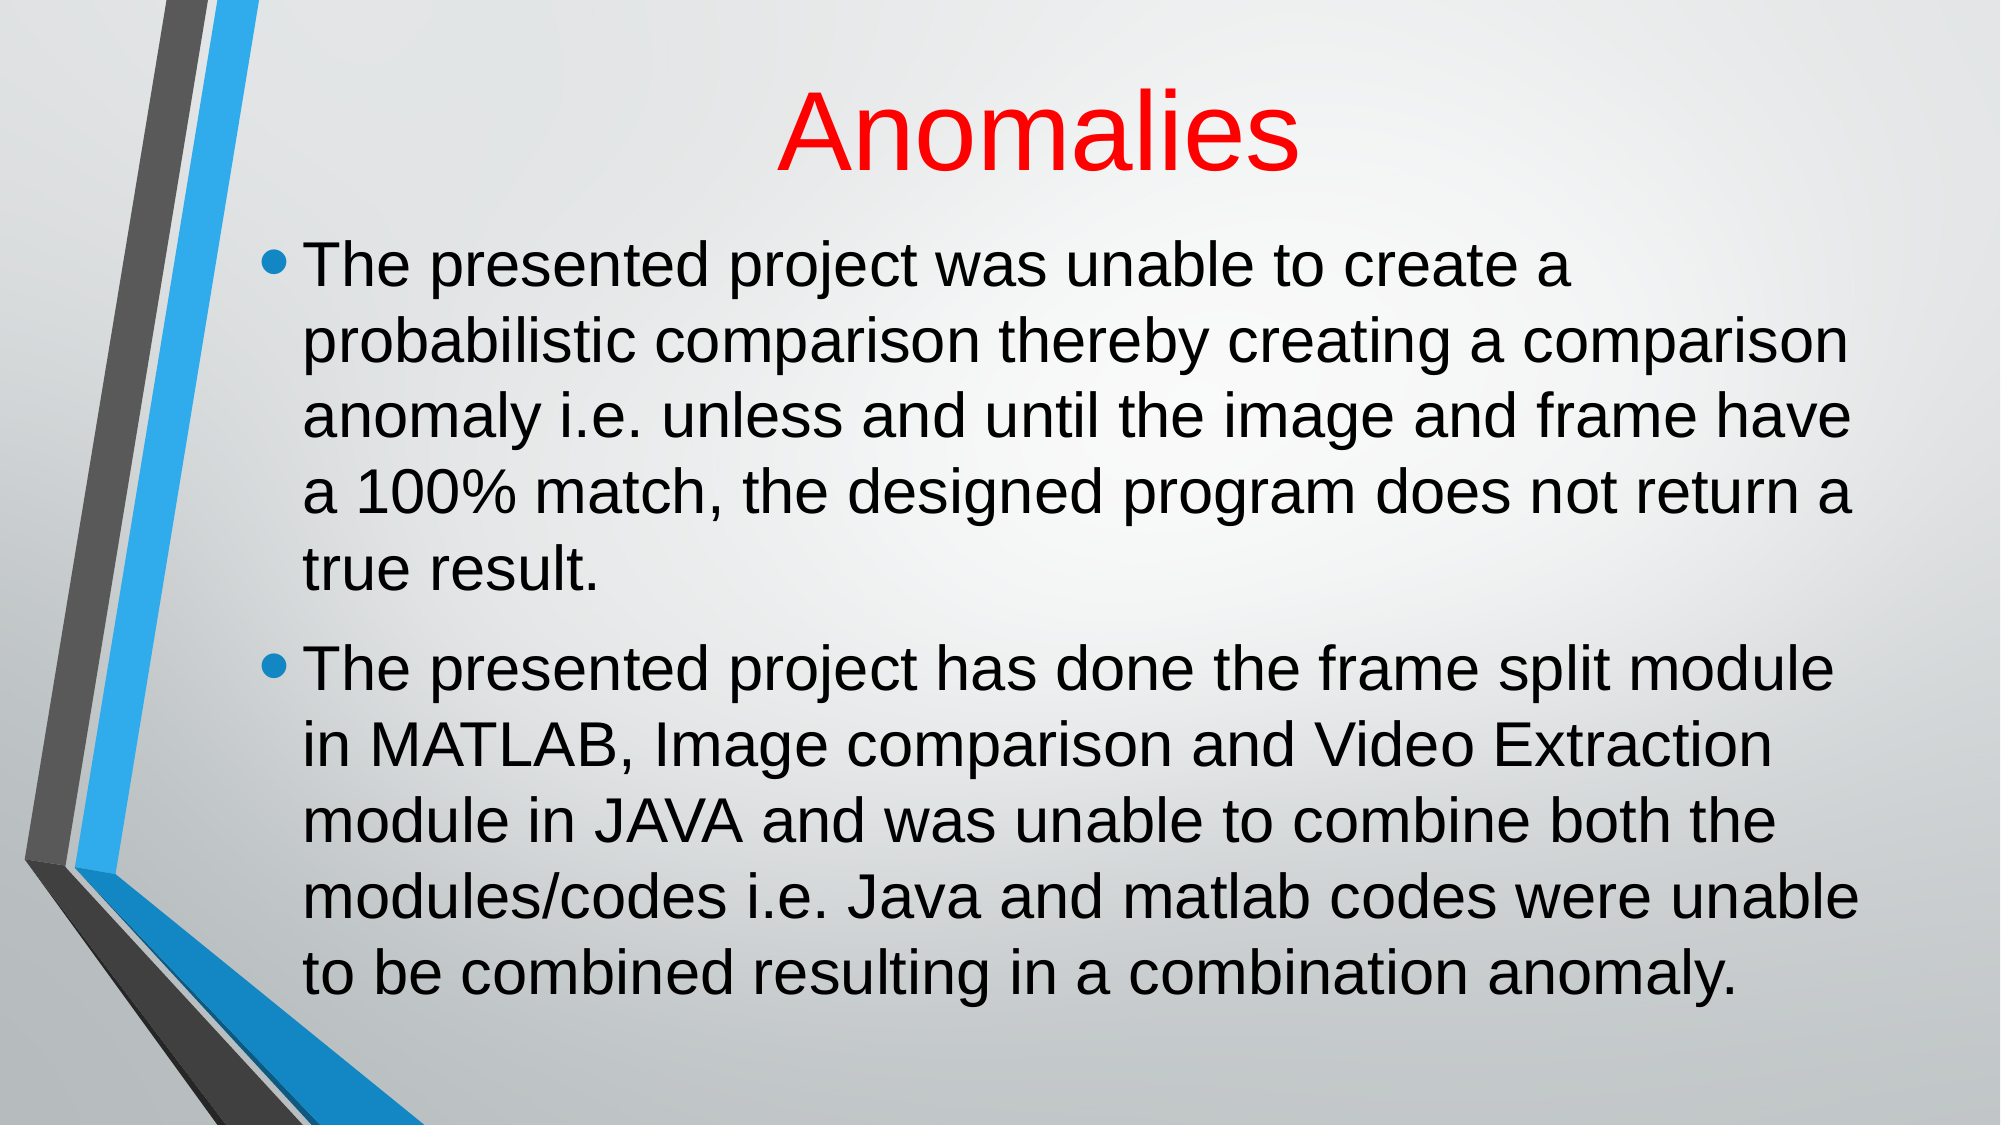

# Anomalies
The presented project was unable to create a probabilistic comparison thereby creating a comparison anomaly i.e. unless and until the image and frame have a 100% match, the designed program does not return a true result.
The presented project has done the frame split module in MATLAB, Image comparison and Video Extraction module in JAVA and was unable to combine both the modules/codes i.e. Java and matlab codes were unable to be combined resulting in a combination anomaly.